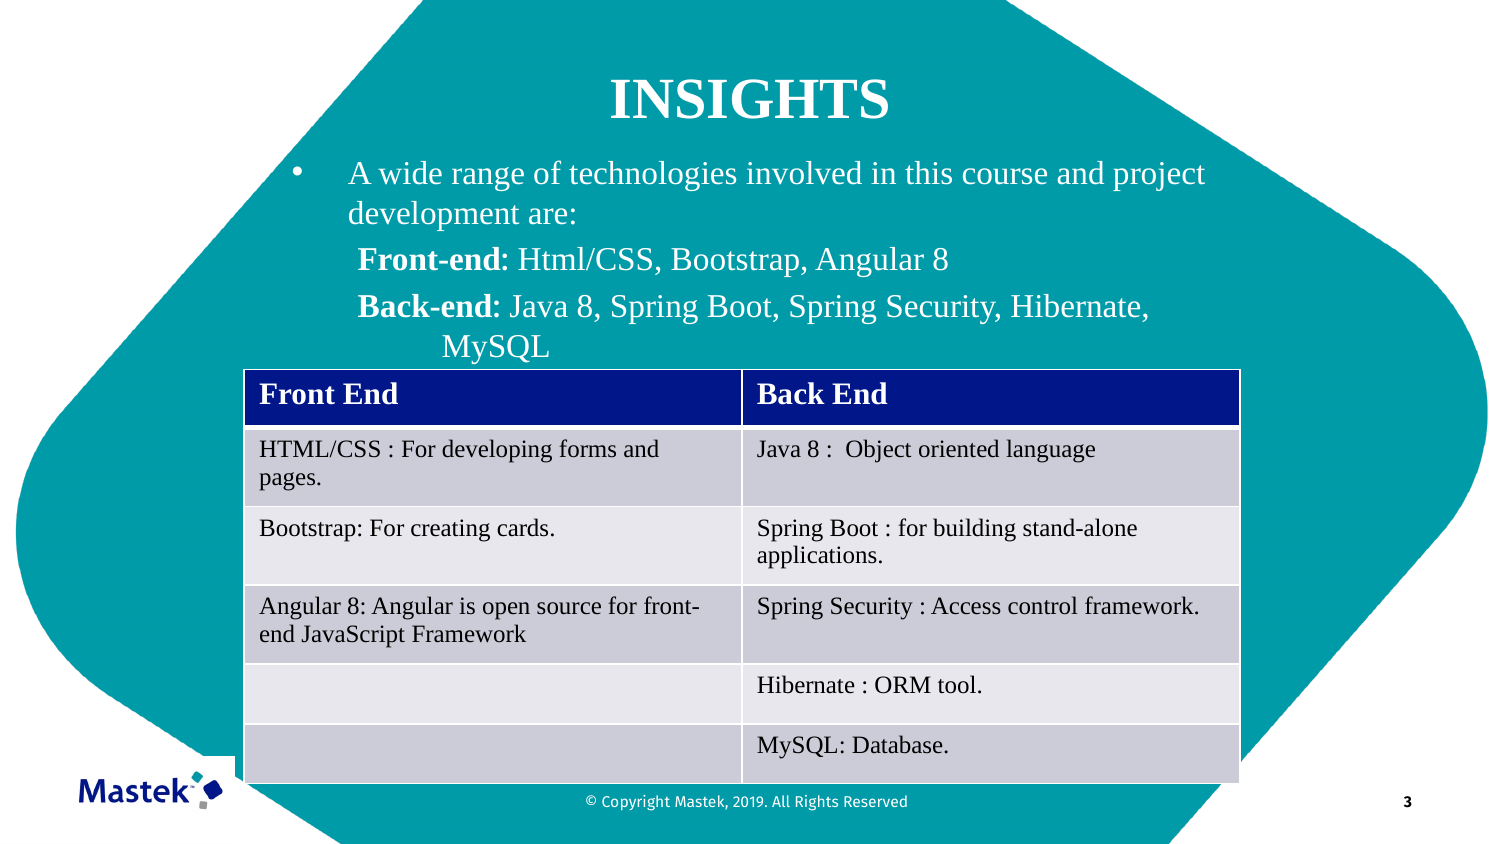

INSIGHTS
A wide range of technologies involved in this course and project development are:
        Front-end: Html/CSS, Bootstrap, Angular 8
        Back-end: Java 8, Spring Boot, Spring Security, Hibernate,                  	MySQL

| Front End | Back End |
| --- | --- |
| HTML/CSS : For developing forms and pages. | Java 8 : Object oriented language |
| Bootstrap: For creating cards. | Spring Boot : for building stand-alone applications. |
| Angular 8: Angular is open source for front-end JavaScript Framework | Spring Security : Access control framework. |
|  | Hibernate : ORM tool. |
|  | MySQL: Database. |